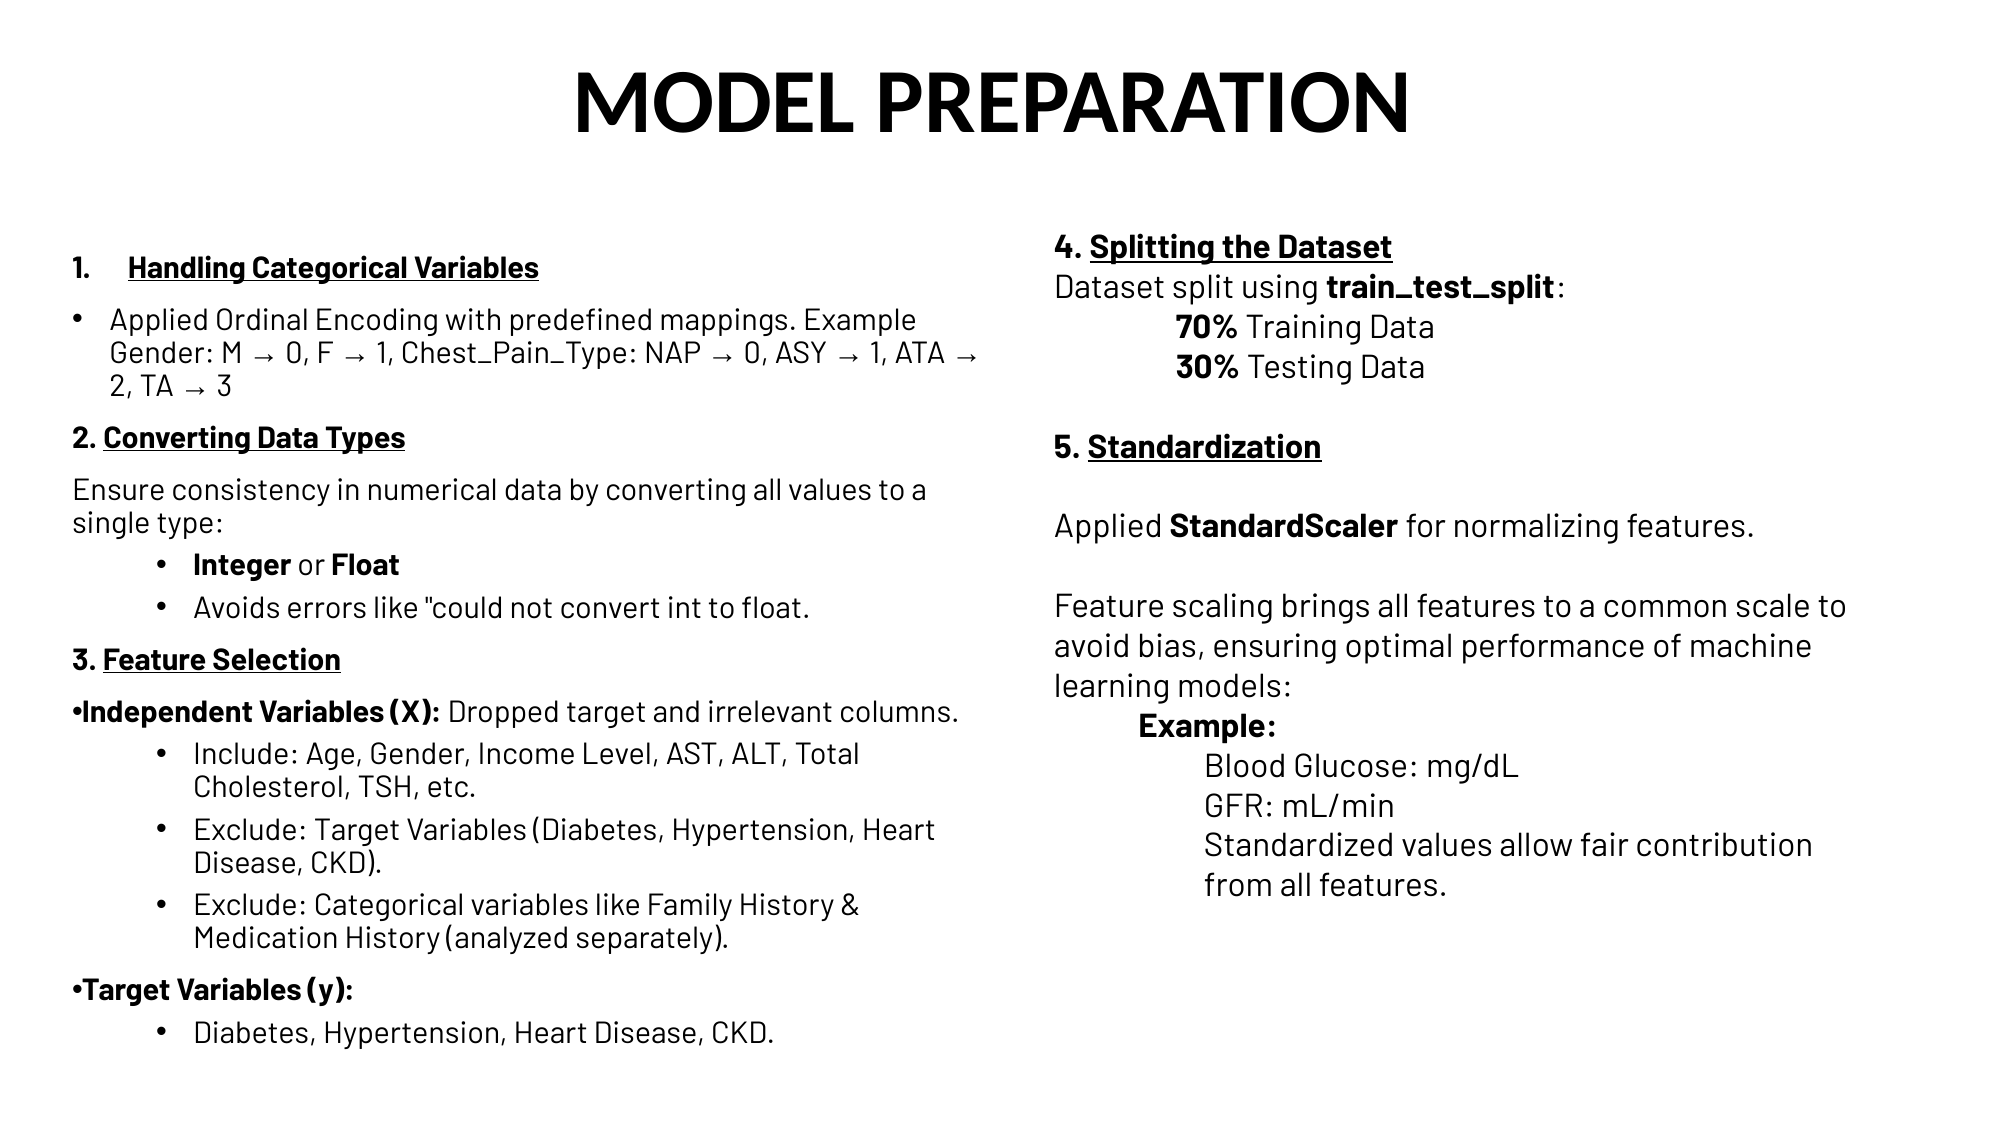

# MODEL PREPARATION

Handling Categorical Variables
Applied Ordinal Encoding with predefined mappings. Example Gender: M → 0, F → 1, Chest_Pain_Type: NAP → 0, ASY → 1, ATA → 2, TA → 3
2. Converting Data Types
Ensure consistency in numerical data by converting all values to a single type:
Integer or Float
Avoids errors like "could not convert int to float.
3. Feature Selection
Independent Variables (X): Dropped target and irrelevant columns.
Include: Age, Gender, Income Level, AST, ALT, Total Cholesterol, TSH, etc.
Exclude: Target Variables (Diabetes, Hypertension, Heart Disease, CKD).
Exclude: Categorical variables like Family History & Medication History (analyzed separately).
Target Variables (y):
Diabetes, Hypertension, Heart Disease, CKD.

4. Splitting the Dataset
Dataset split using train_test_split:
70% Training Data
30% Testing Data

5. Standardization

Applied StandardScaler for normalizing features.

Feature scaling brings all features to a common scale to avoid bias, ensuring optimal performance of machine learning models:
Example:
Blood Glucose: mg/dL
GFR: mL/min
Standardized values allow fair contribution from all features.